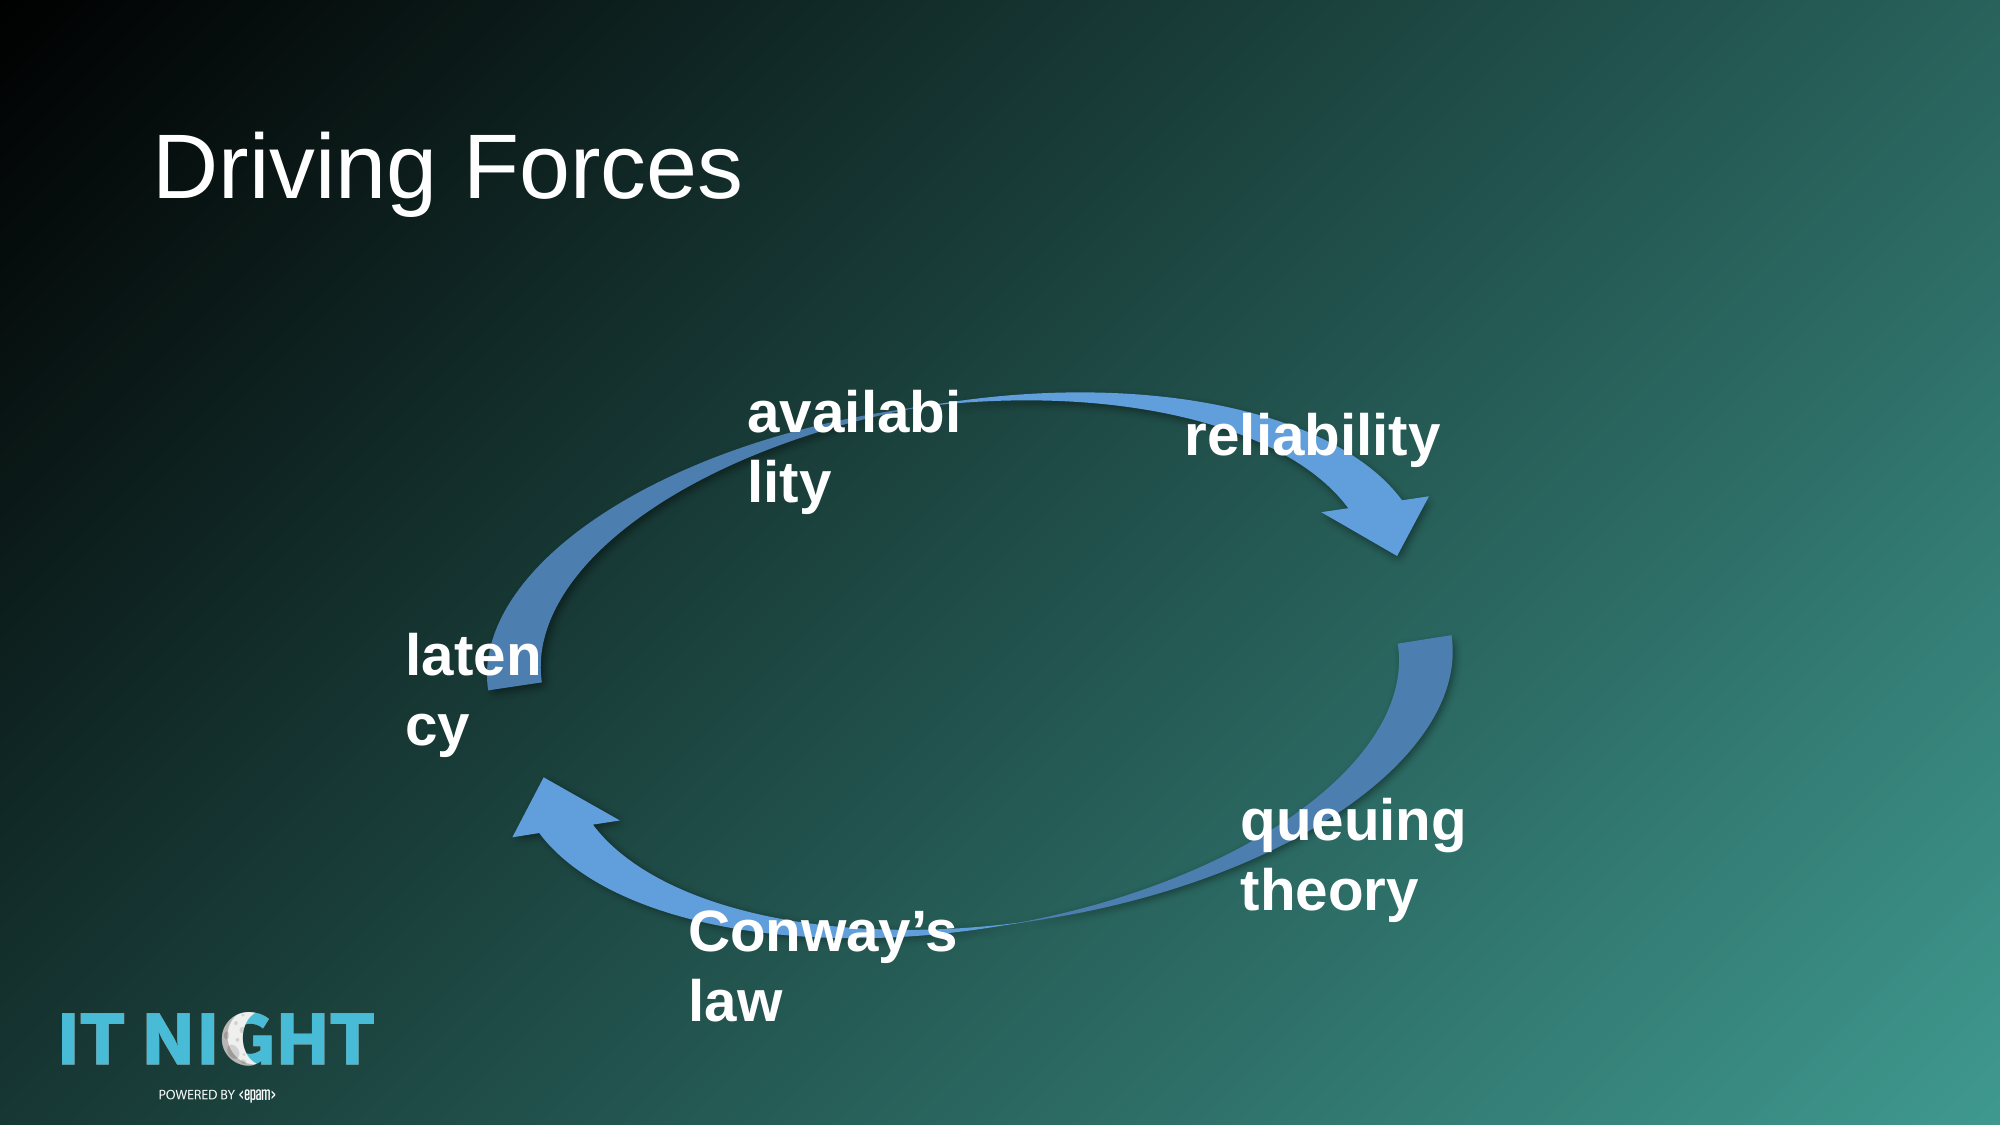

# Driving Forces
availability
reliability

latency

queuing theory
Conway’s law